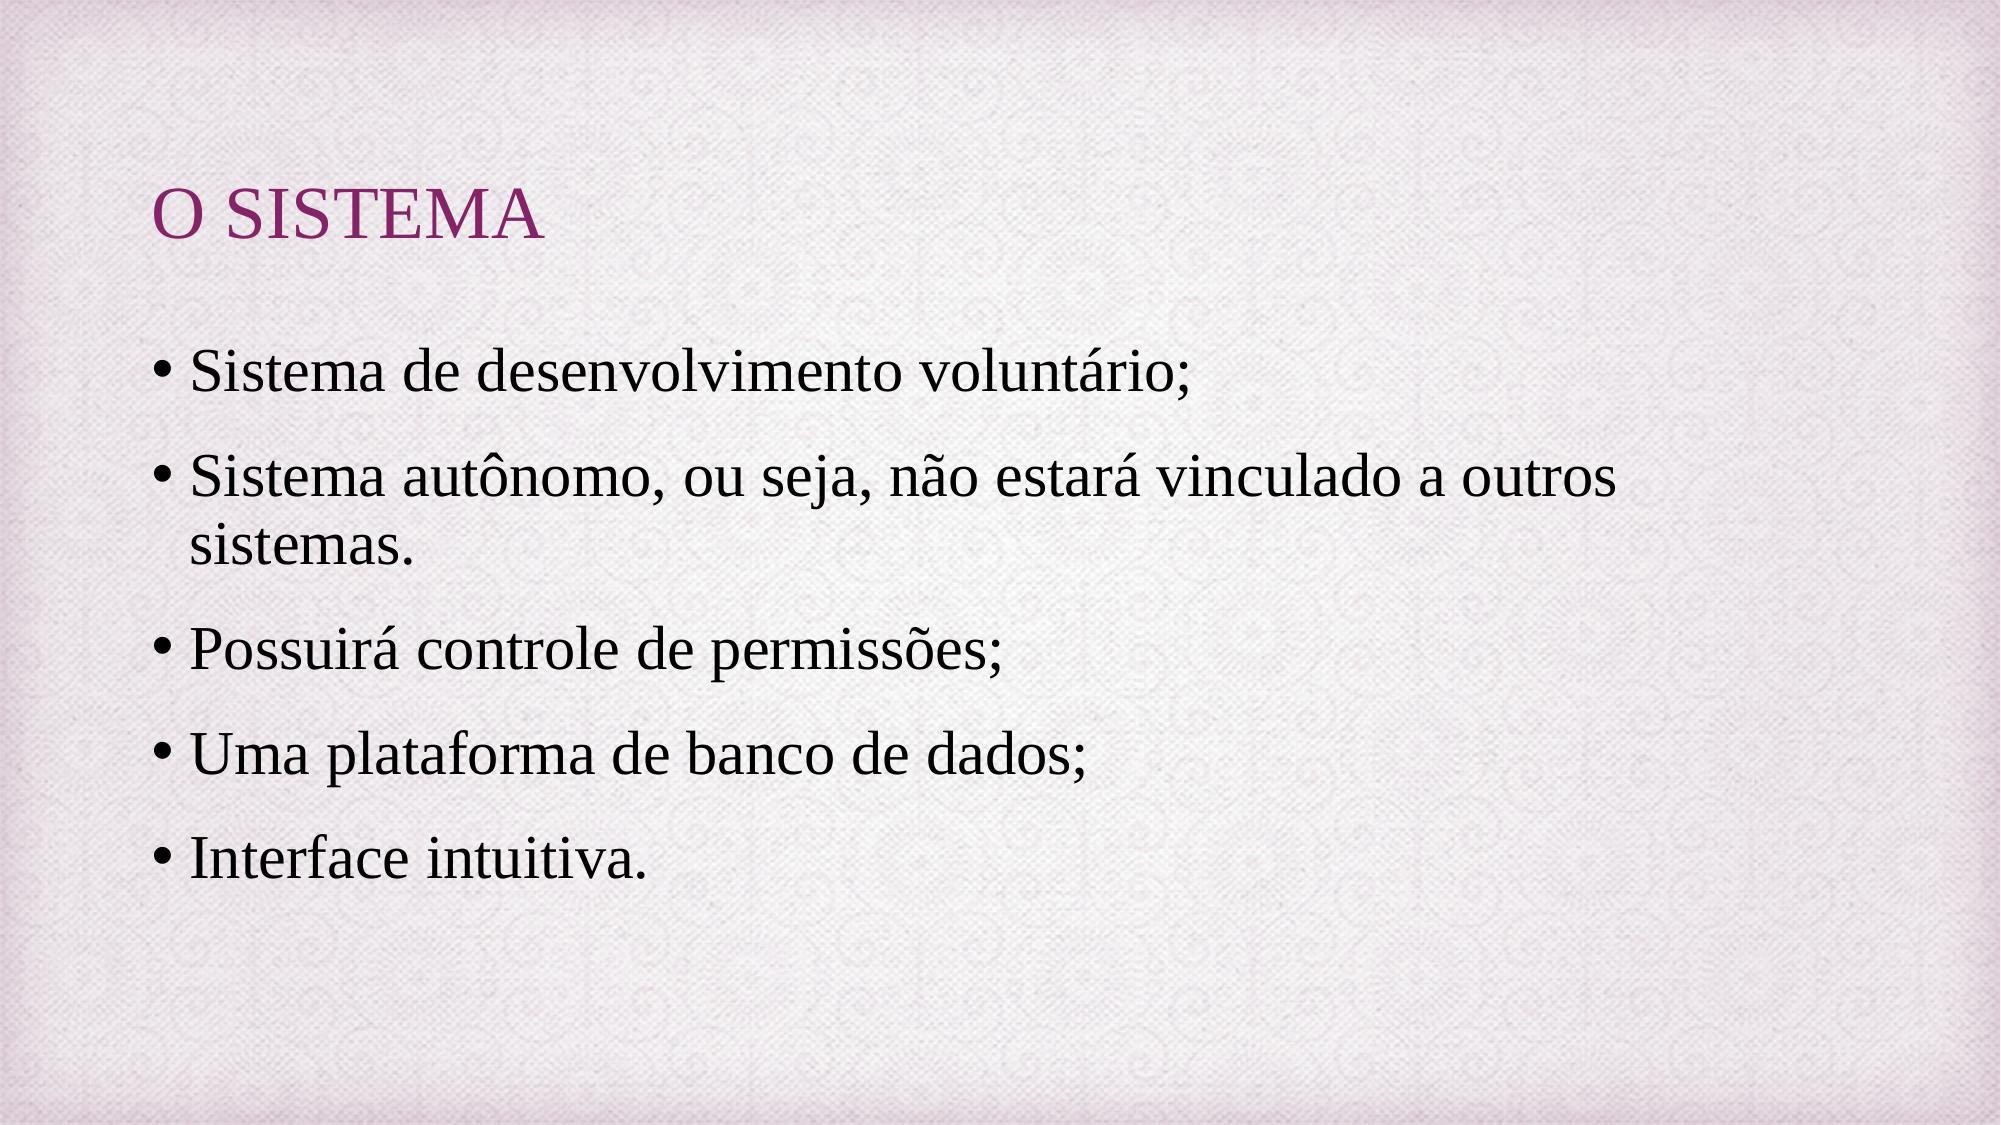

# O SISTEMA
Sistema de desenvolvimento voluntário;
Sistema autônomo, ou seja, não estará vinculado a outros sistemas.
Possuirá controle de permissões;
Uma plataforma de banco de dados;
Interface intuitiva.